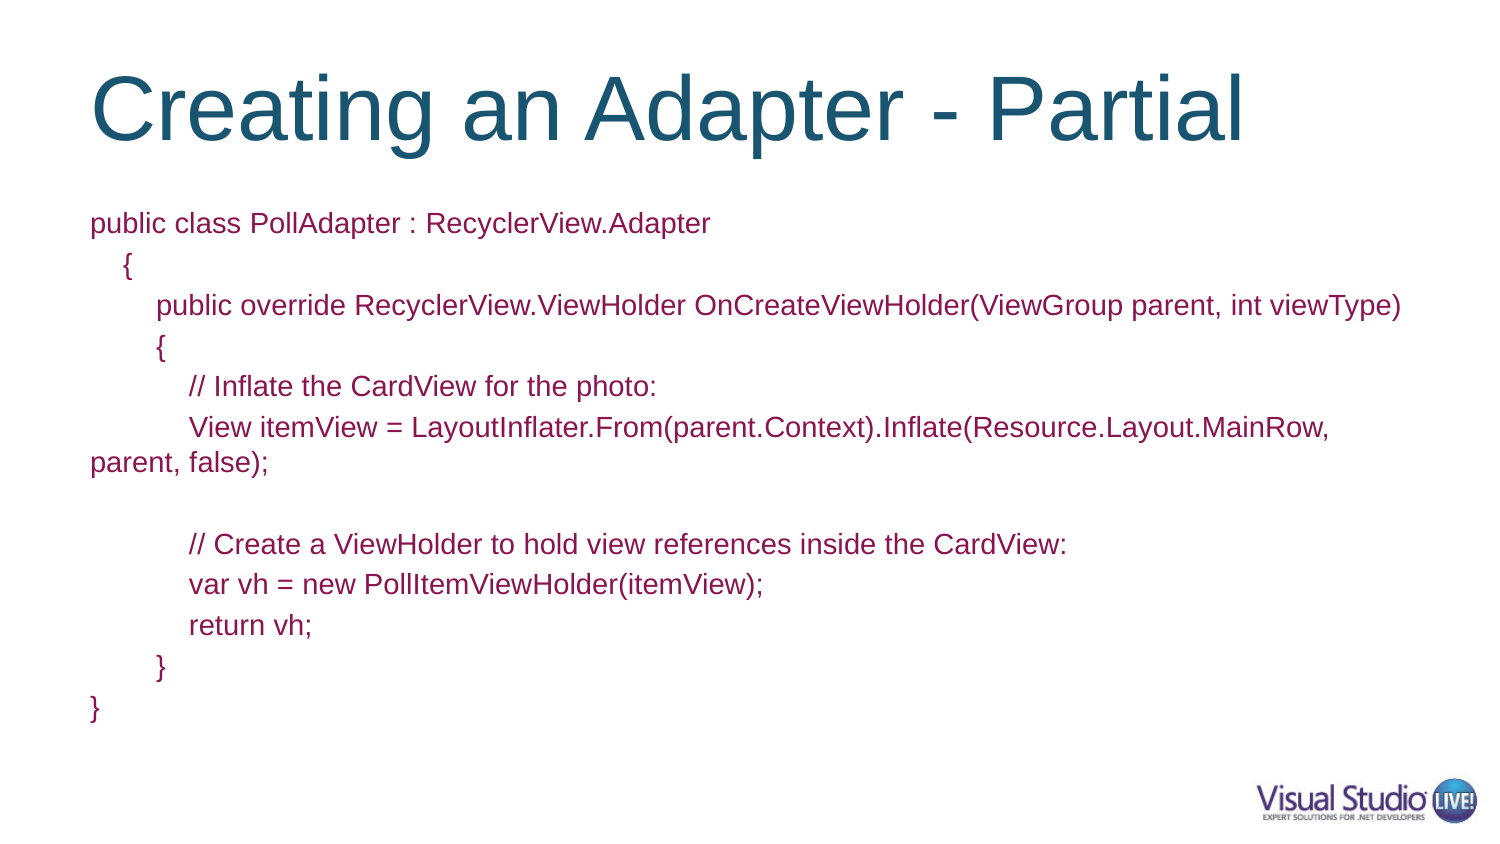

# Creating an Adapter - Partial
public class PollAdapter : RecyclerView.Adapter
    {
        public override RecyclerView.ViewHolder OnCreateViewHolder(ViewGroup parent, int viewType)
        {
            // Inflate the CardView for the photo:
            View itemView = LayoutInflater.From(parent.Context).Inflate(Resource.Layout.MainRow, parent, false);

            // Create a ViewHolder to hold view references inside the CardView:
            var vh = new PollItemViewHolder(itemView);
            return vh;
        }
}